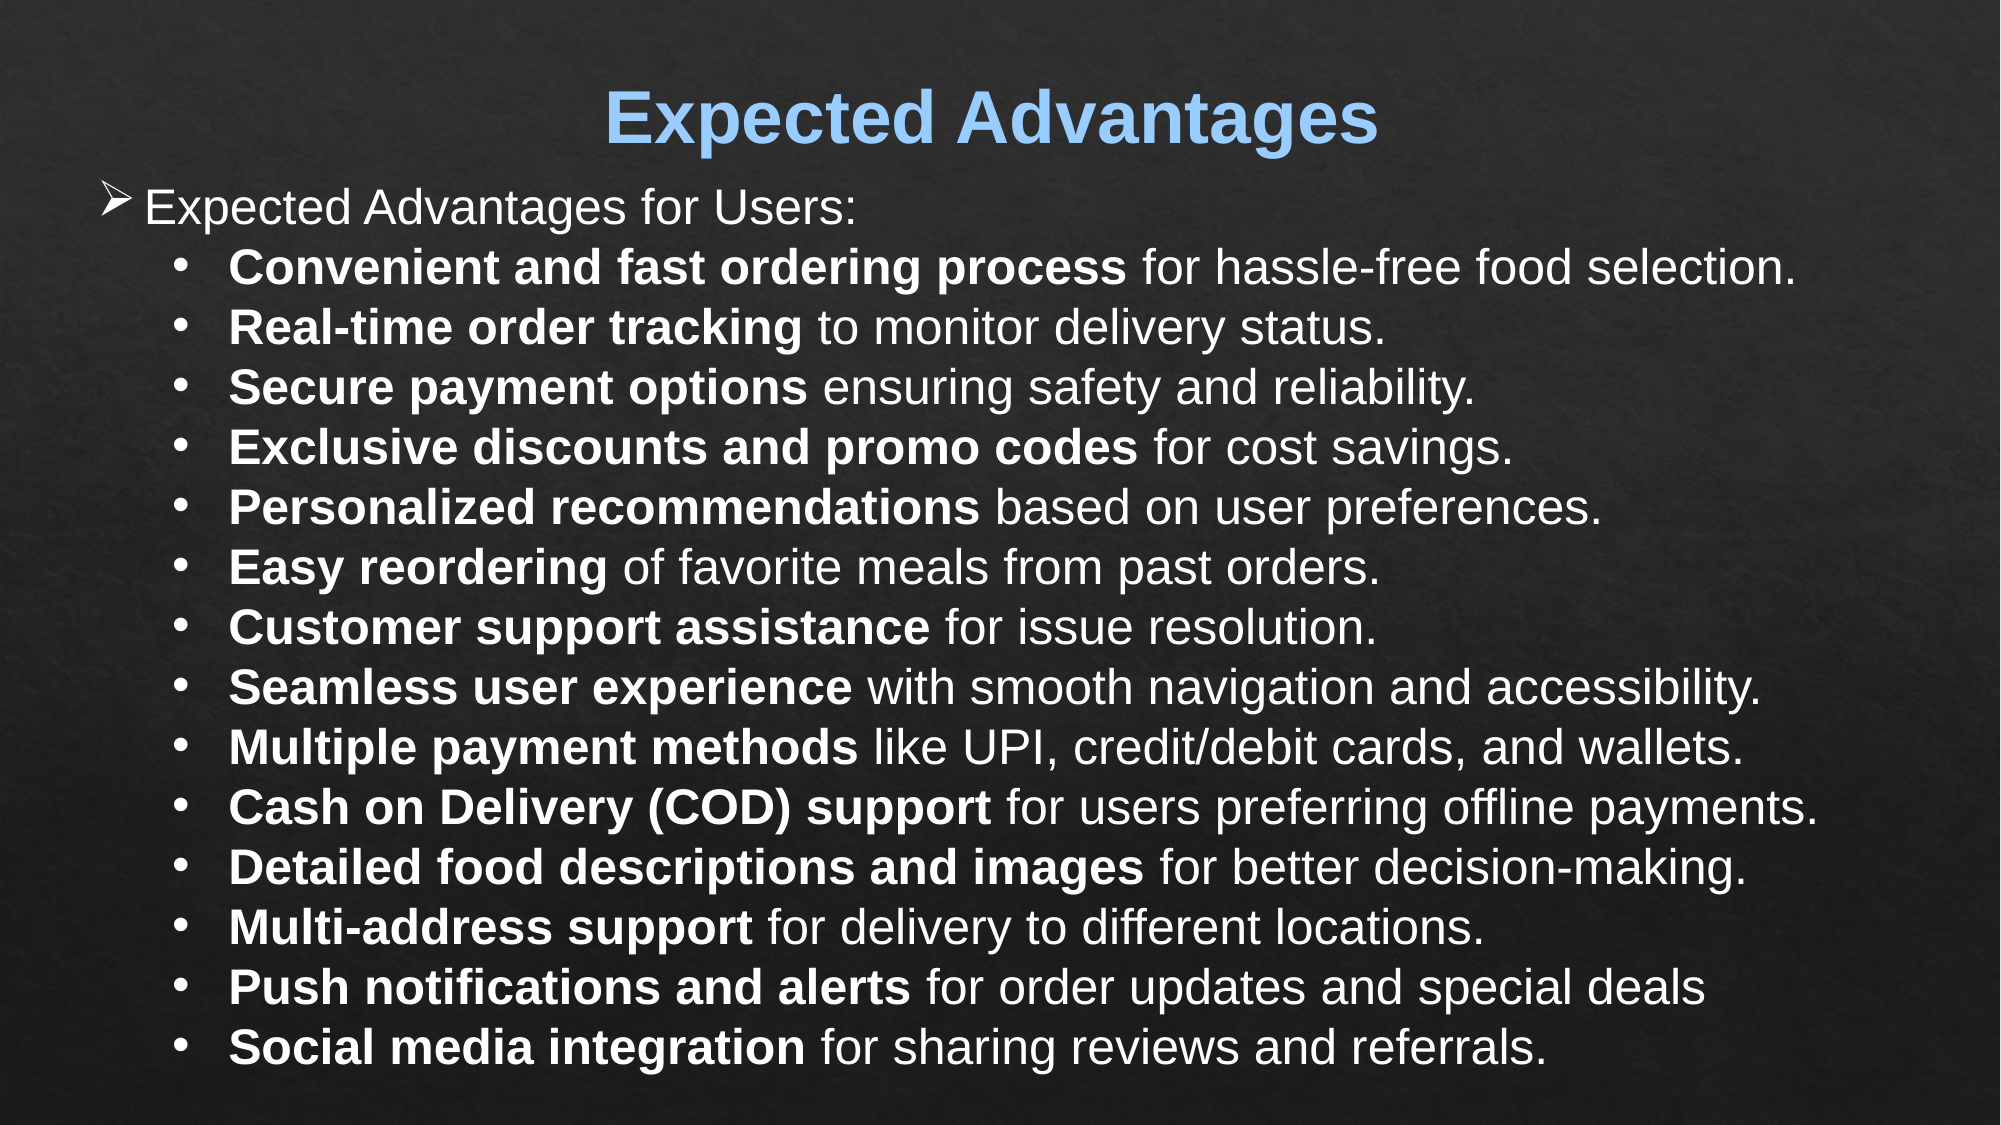

Expected Advantages
Expected Advantages for Users:
Convenient and fast ordering process for hassle-free food selection.
Real-time order tracking to monitor delivery status.
Secure payment options ensuring safety and reliability.
Exclusive discounts and promo codes for cost savings.
Personalized recommendations based on user preferences.
Easy reordering of favorite meals from past orders.
Customer support assistance for issue resolution.
Seamless user experience with smooth navigation and accessibility.
Multiple payment methods like UPI, credit/debit cards, and wallets.
Cash on Delivery (COD) support for users preferring offline payments.
Detailed food descriptions and images for better decision-making.
Multi-address support for delivery to different locations.
Push notifications and alerts for order updates and special deals
Social media integration for sharing reviews and referrals.